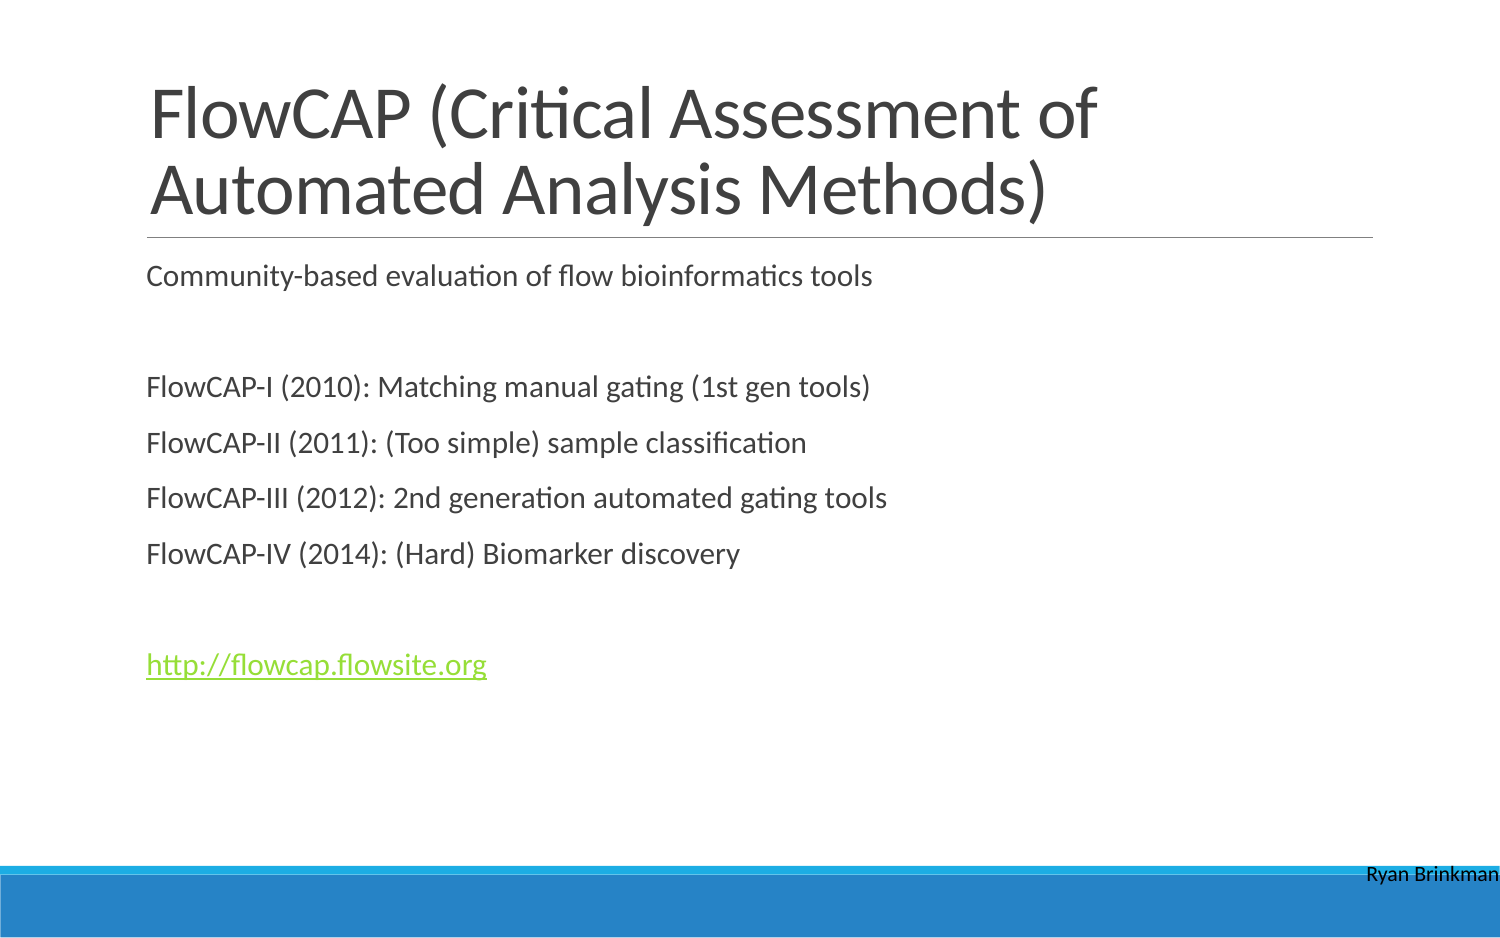

# FlowCAP (Critical Assessment of Automated Analysis Methods)
Community-based evaluation of flow bioinformatics tools

FlowCAP-I (2010): Matching manual gating (1st gen tools)
FlowCAP-II (2011): (Too simple) sample classification
FlowCAP-III (2012): 2nd generation automated gating tools
FlowCAP-IV (2014): (Hard) Biomarker discovery

http://flowcap.flowsite.org
Ryan Brinkman